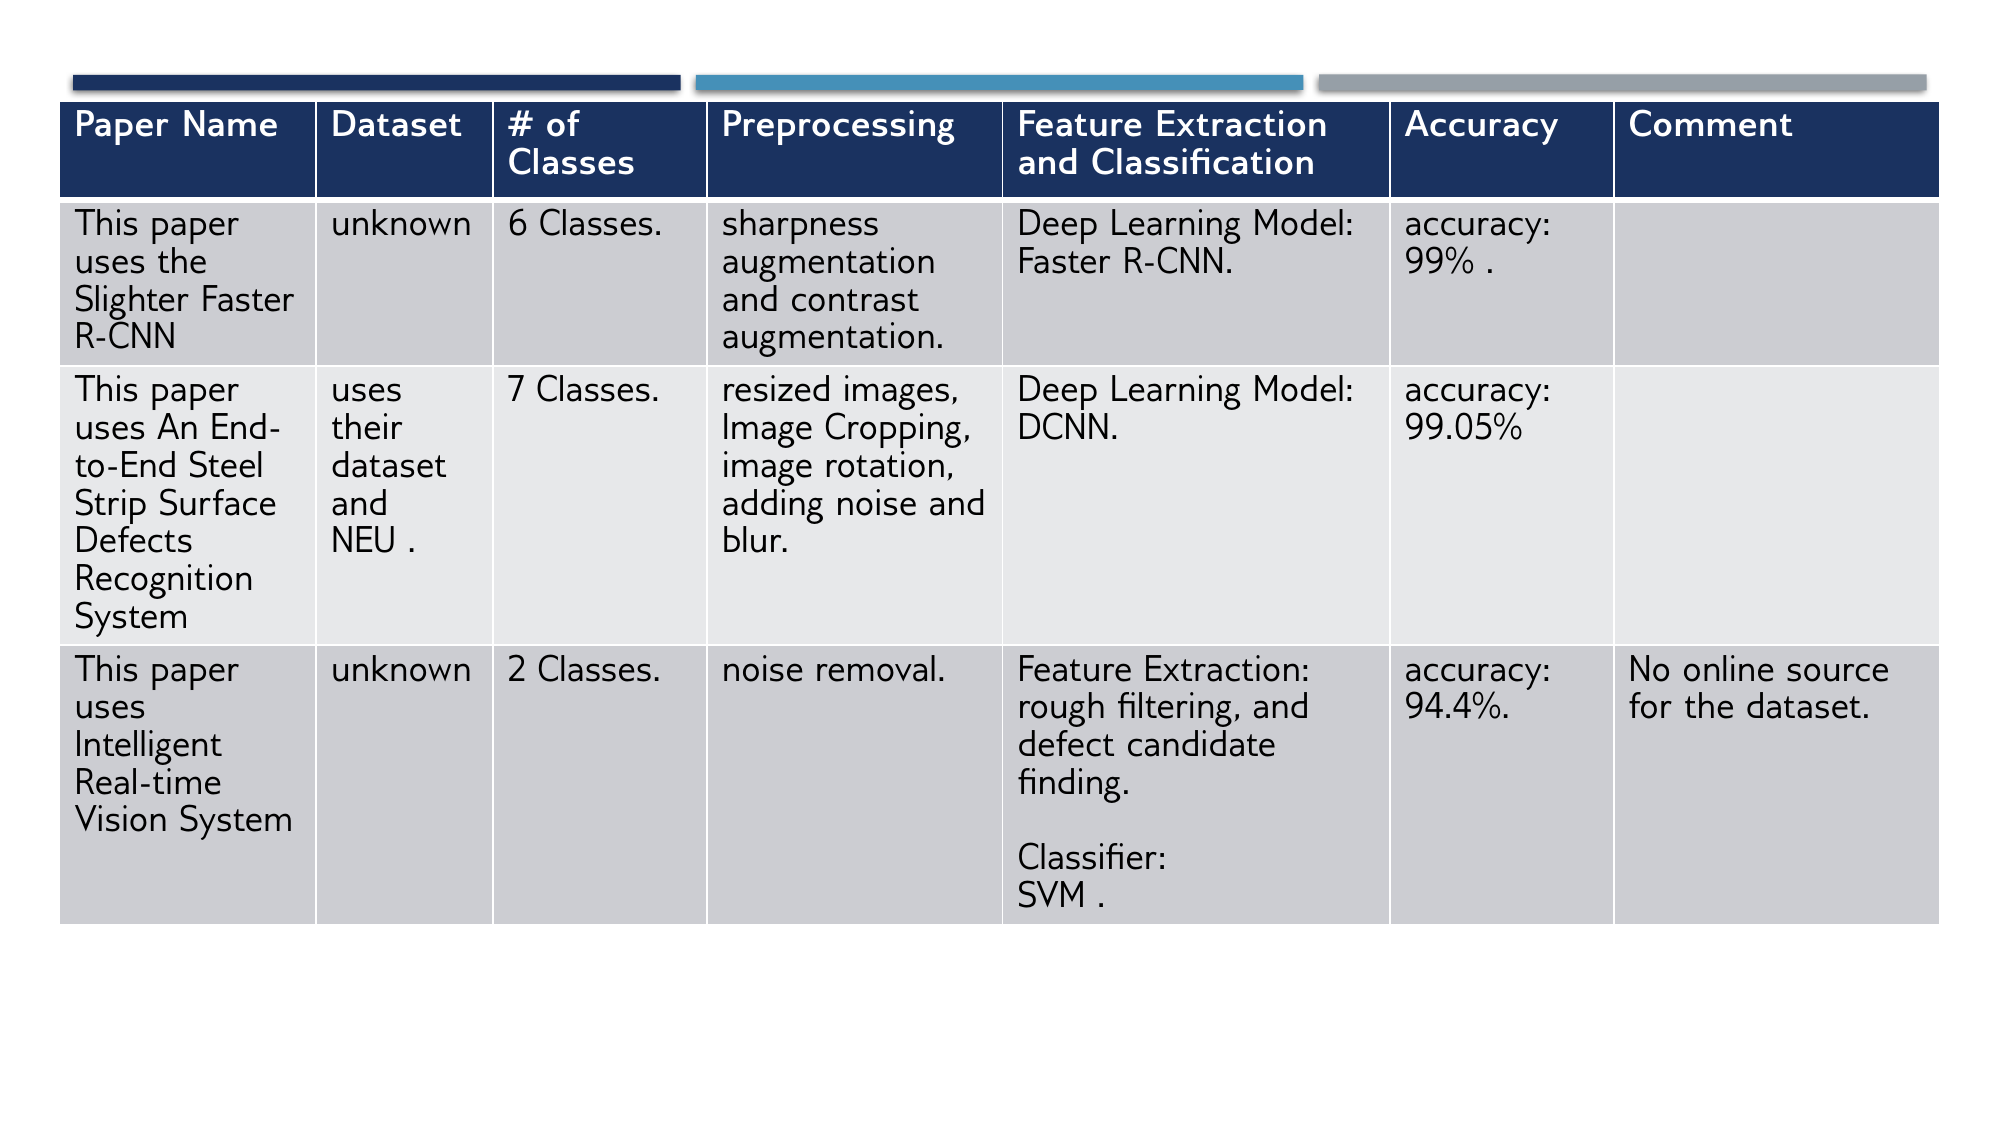

| Paper Name | Dataset | # of Classes | Preprocessing | Feature Extraction and Classification | Accuracy | Comment |
| --- | --- | --- | --- | --- | --- | --- |
| This paper uses the Slighter Faster R-CNN | unknown | 6 Classes. | sharpness augmentation and contrast augmentation. | Deep Learning Model: Faster R-CNN. | accuracy: 99% . |  |
| This paper uses An End-to-End Steel Strip Surface Defects Recognition System | uses their dataset and NEU . | 7 Classes. | resized images, Image Cropping, image rotation, adding noise and blur. | Deep Learning Model: DCNN. | accuracy: 99.05% |  |
| This paper uses Intelligent Real-time Vision System | unknown | 2 Classes. | noise removal. | Feature Extraction: rough filtering, and defect candidate finding. Classifier: SVM . | accuracy: 94.4%. | No online source for the dataset. |